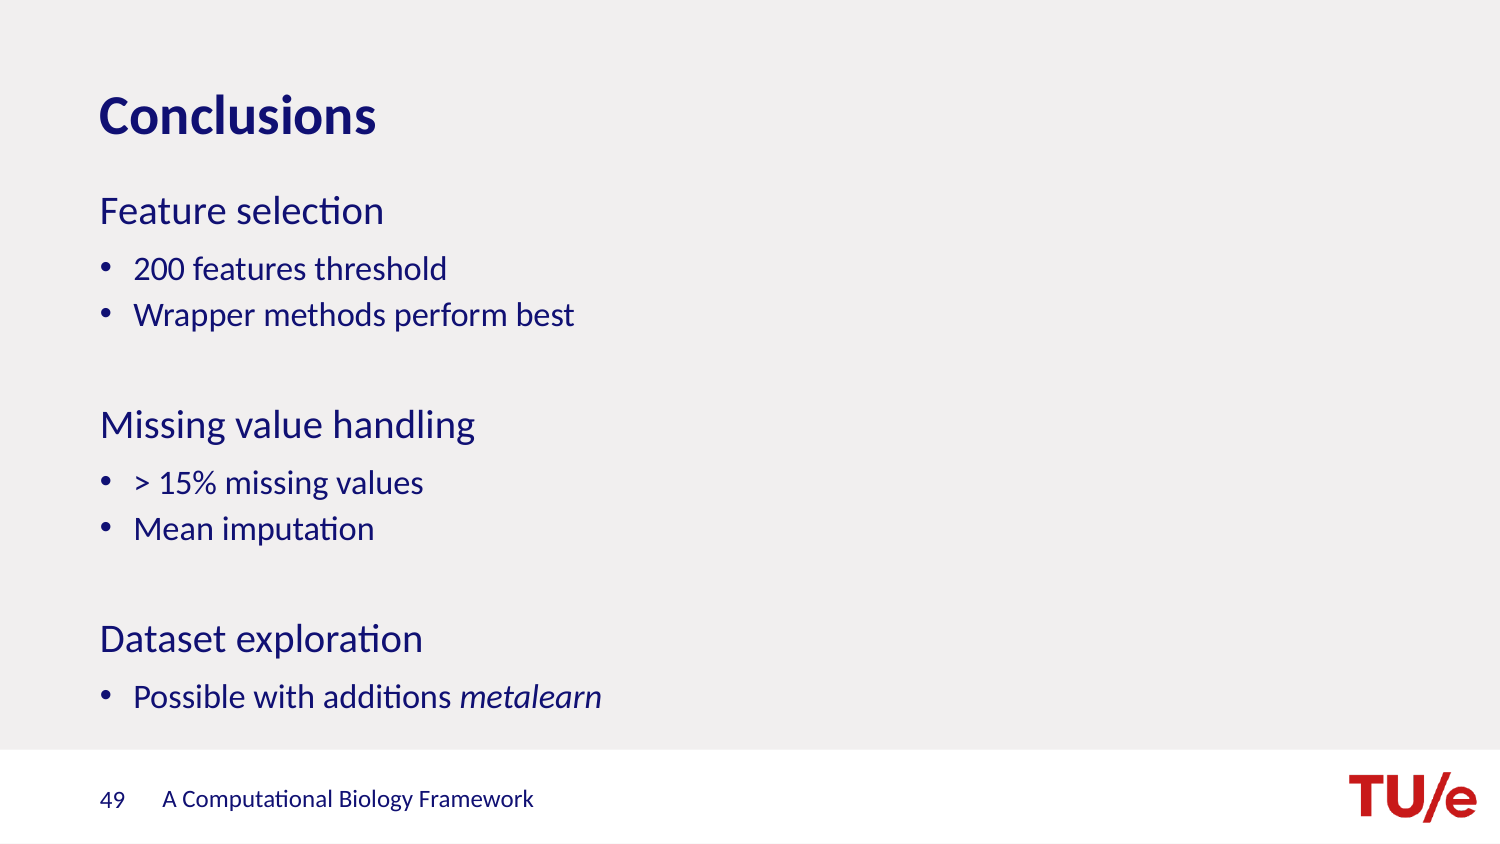

# Conclusions
Feature selection
200 features threshold
Wrapper methods perform best

Missing value handling
> 15% missing values
Mean imputation

Dataset exploration
Possible with additions metalearn

A Computational Biology Framework
49